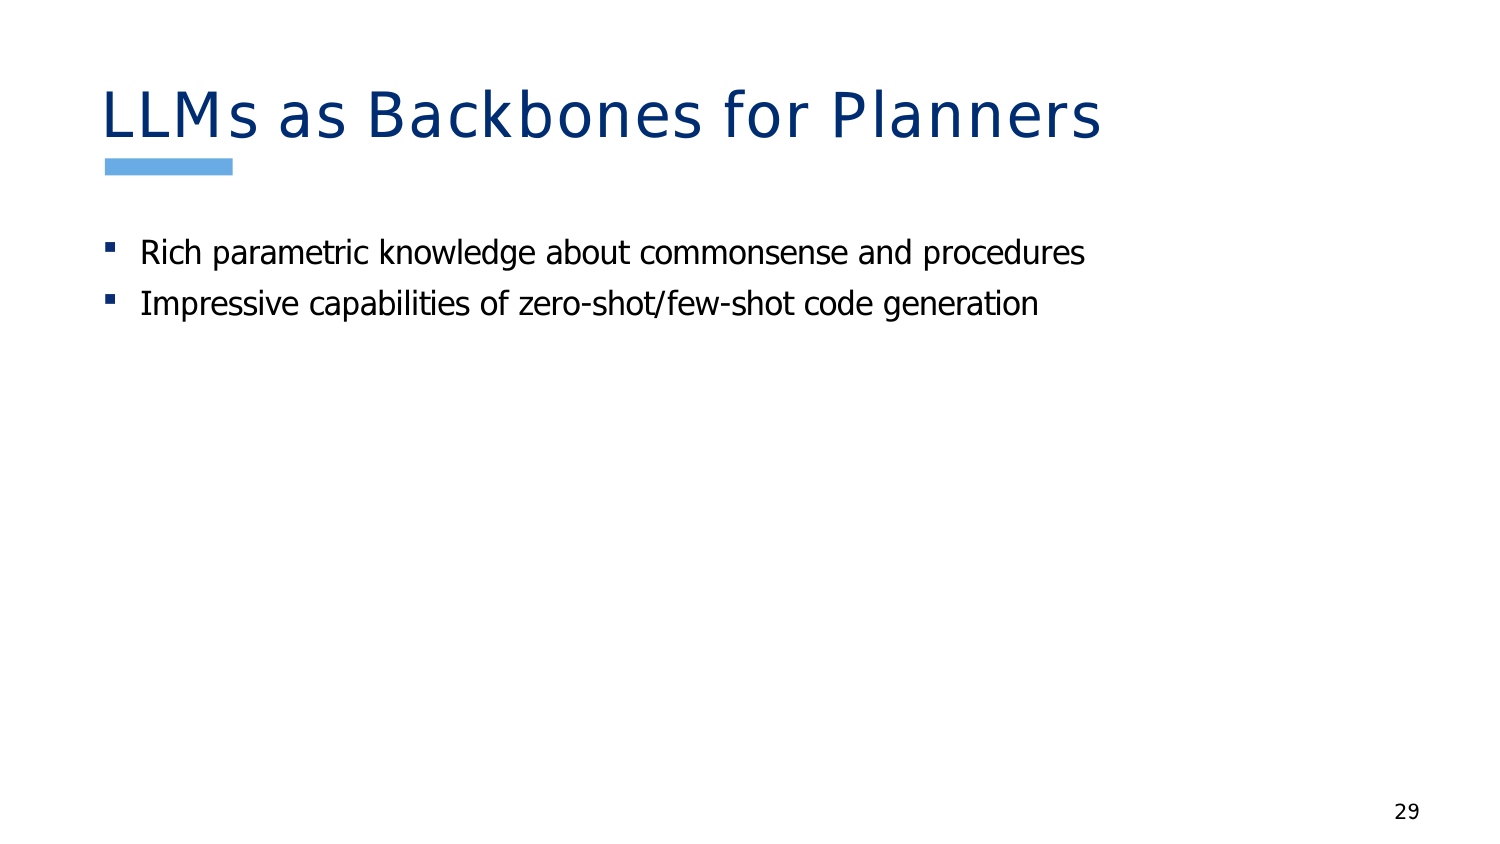

# LLMs as Backbones for Planners
Rich parametric knowledge about commonsense and procedures
Impressive capabilities of zero-shot/few-shot code generation